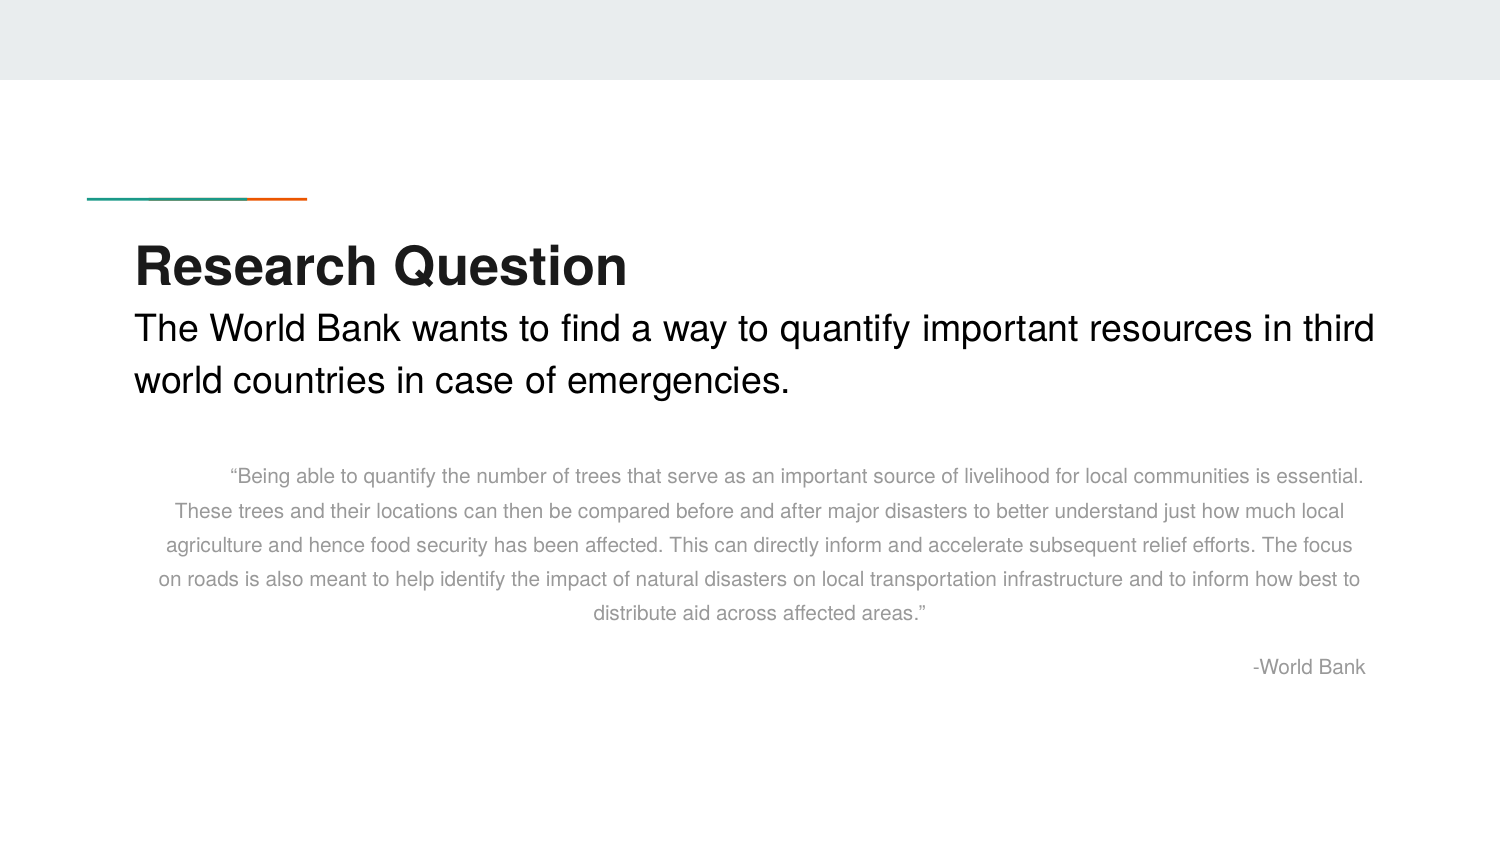

# Research Question
The World Bank wants to find a way to quantify important resources in third world countries in case of emergencies.
“Being able to quantify the number of trees that serve as an important source of livelihood for local communities is essential. These trees and their locations can then be compared before and after major disasters to better understand just how much local agriculture and hence food security has been affected. This can directly inform and accelerate subsequent relief efforts. The focus on roads is also meant to help identify the impact of natural disasters on local transportation infrastructure and to inform how best to distribute aid across affected areas.”

-World Bank